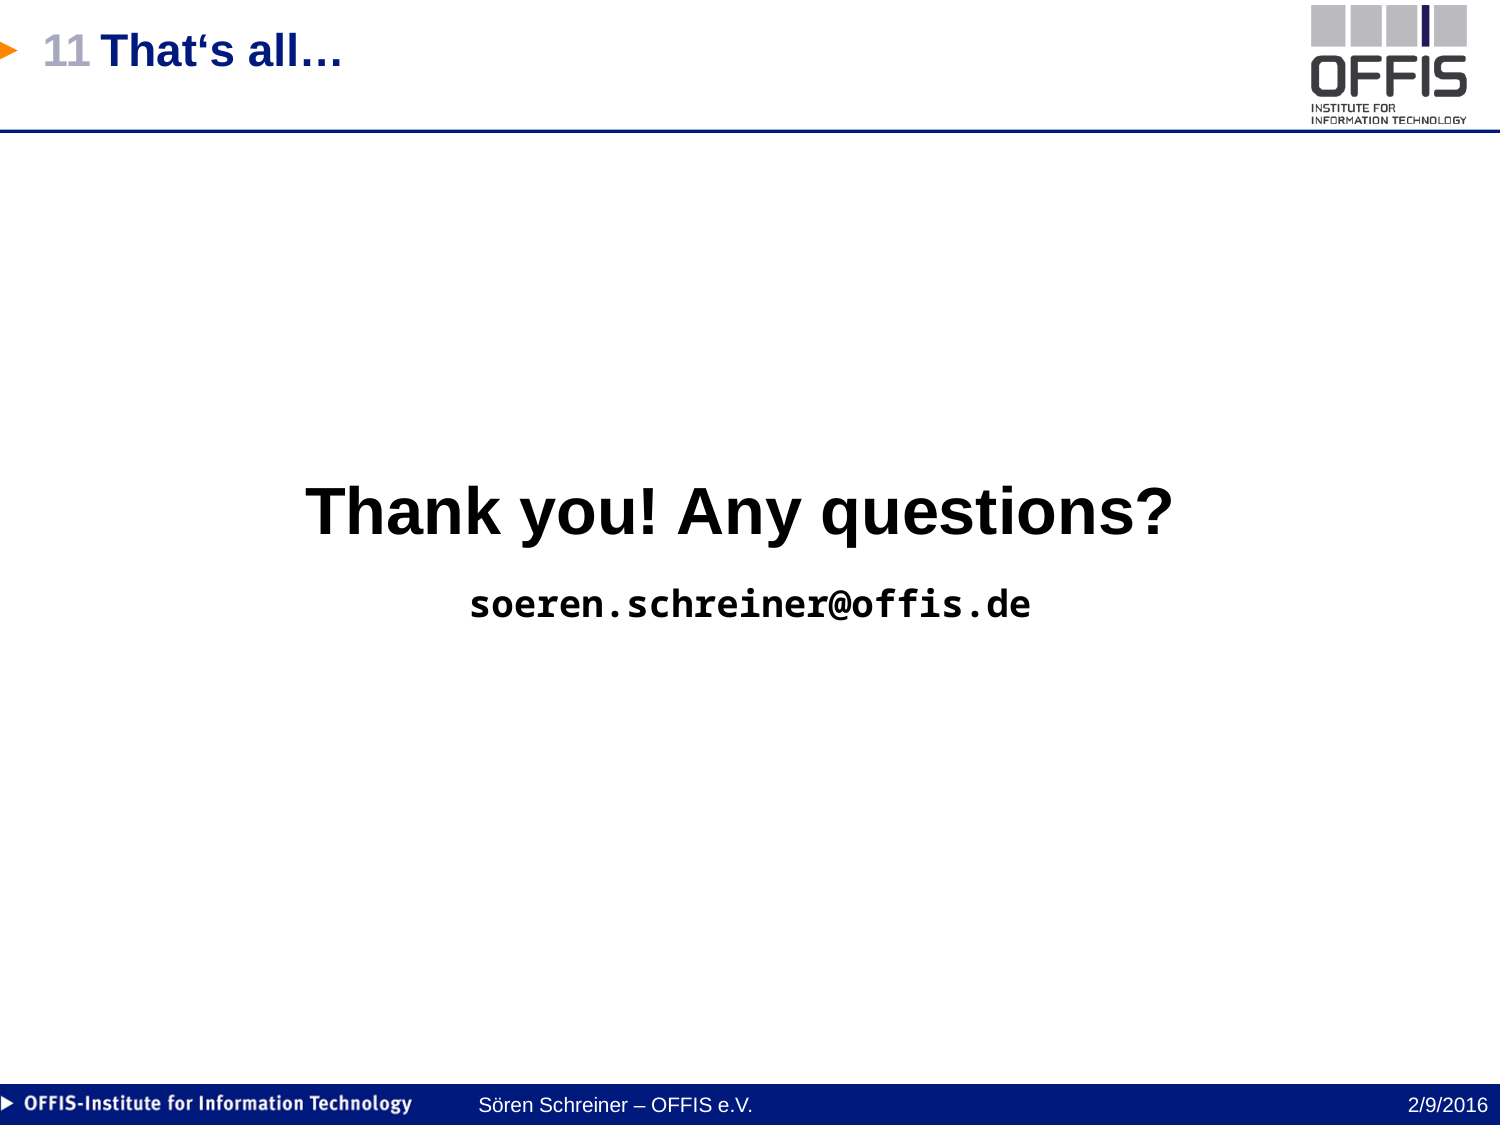

11
# That‘s all…
Thank you! Any questions?
soeren.schreiner@offis.de
Sören Schreiner – OFFIS e.V.
2/9/2016